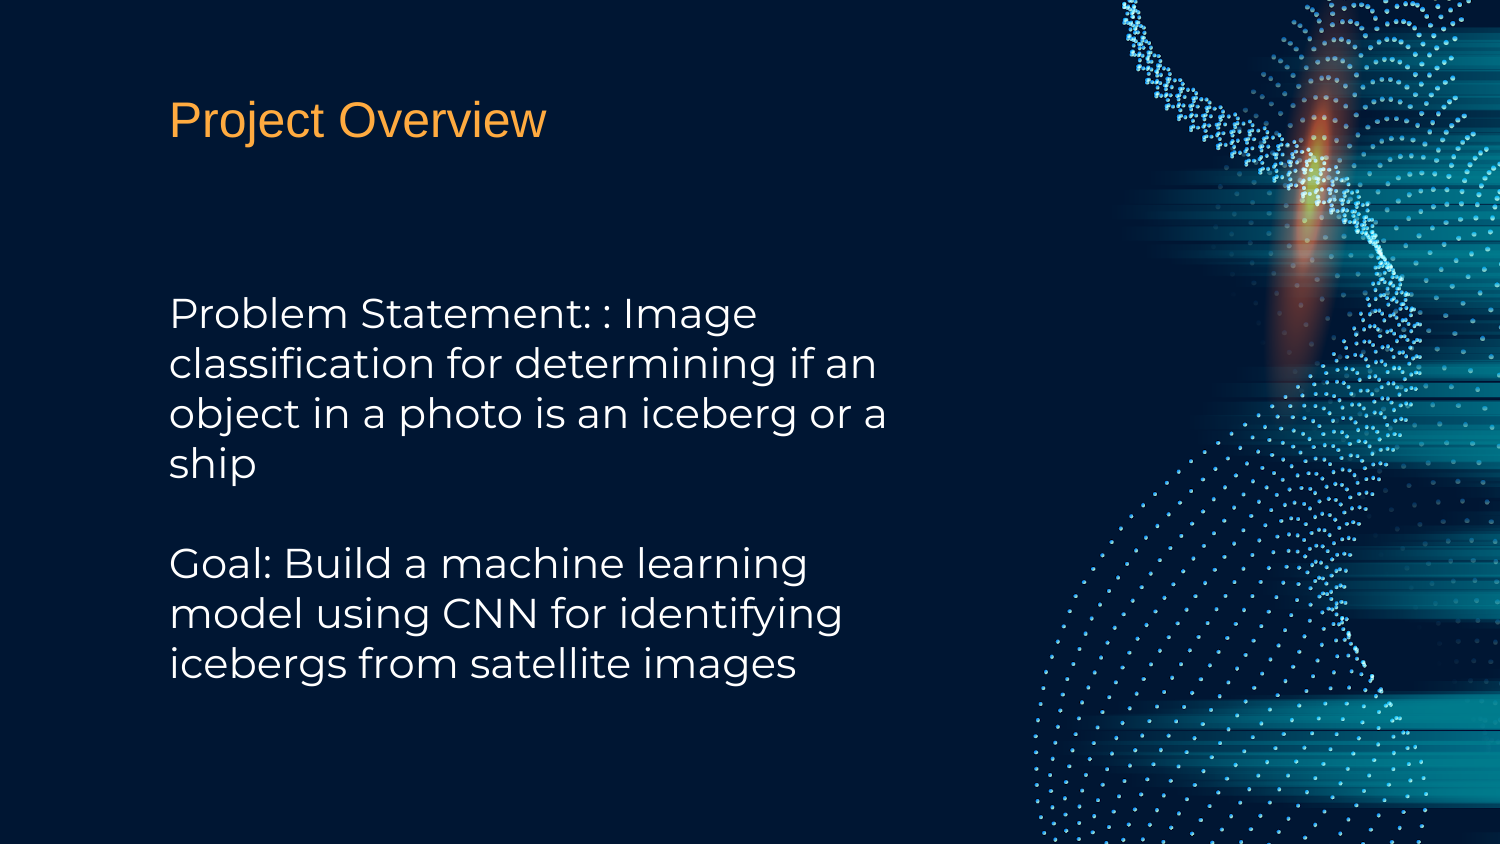

# Project Overview
Problem Statement: : Image classification for determining if an object in a photo is an iceberg or a ship

Goal: Build a machine learning model using CNN for identifying icebergs from satellite images